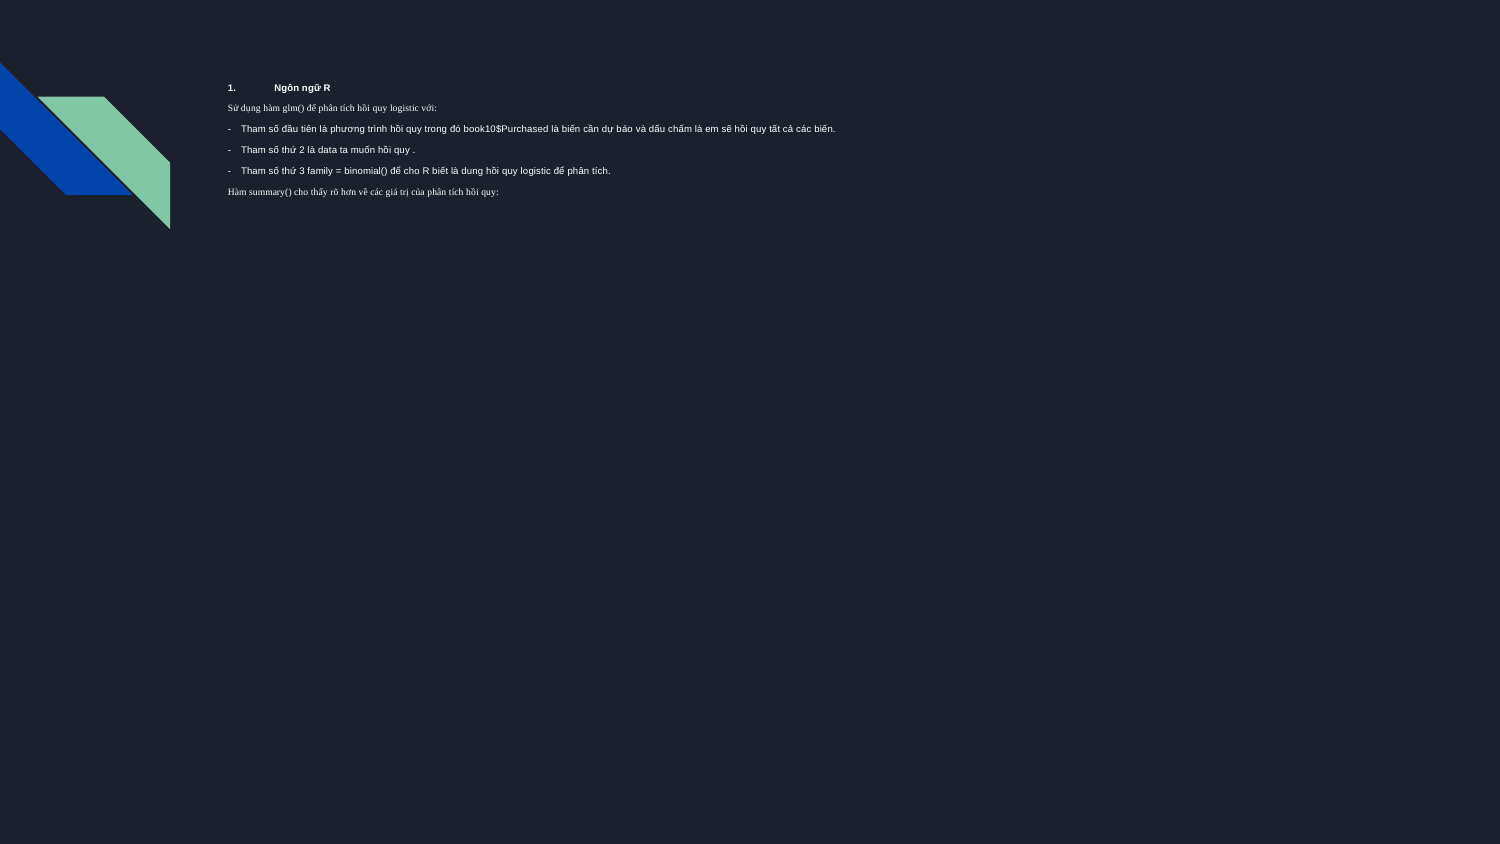

# 1.	Ngôn ngữ R
Sử dụng hàm glm() để phân tích hồi quy logistic với:
-        Tham số đầu tiên là phương trình hồi quy trong đó book10$Purchased là biến cần dự báo và dấu chấm là em sẽ hồi quy tất cả các biến.
-        Tham số thứ 2 là data ta muốn hồi quy .
-        Tham số thứ 3 family = binomial() để cho R biết là dung hồi quy logistic để phân tích.
Hàm summary() cho thấy rõ hơn về các giá trị của phân tích hồi quy: